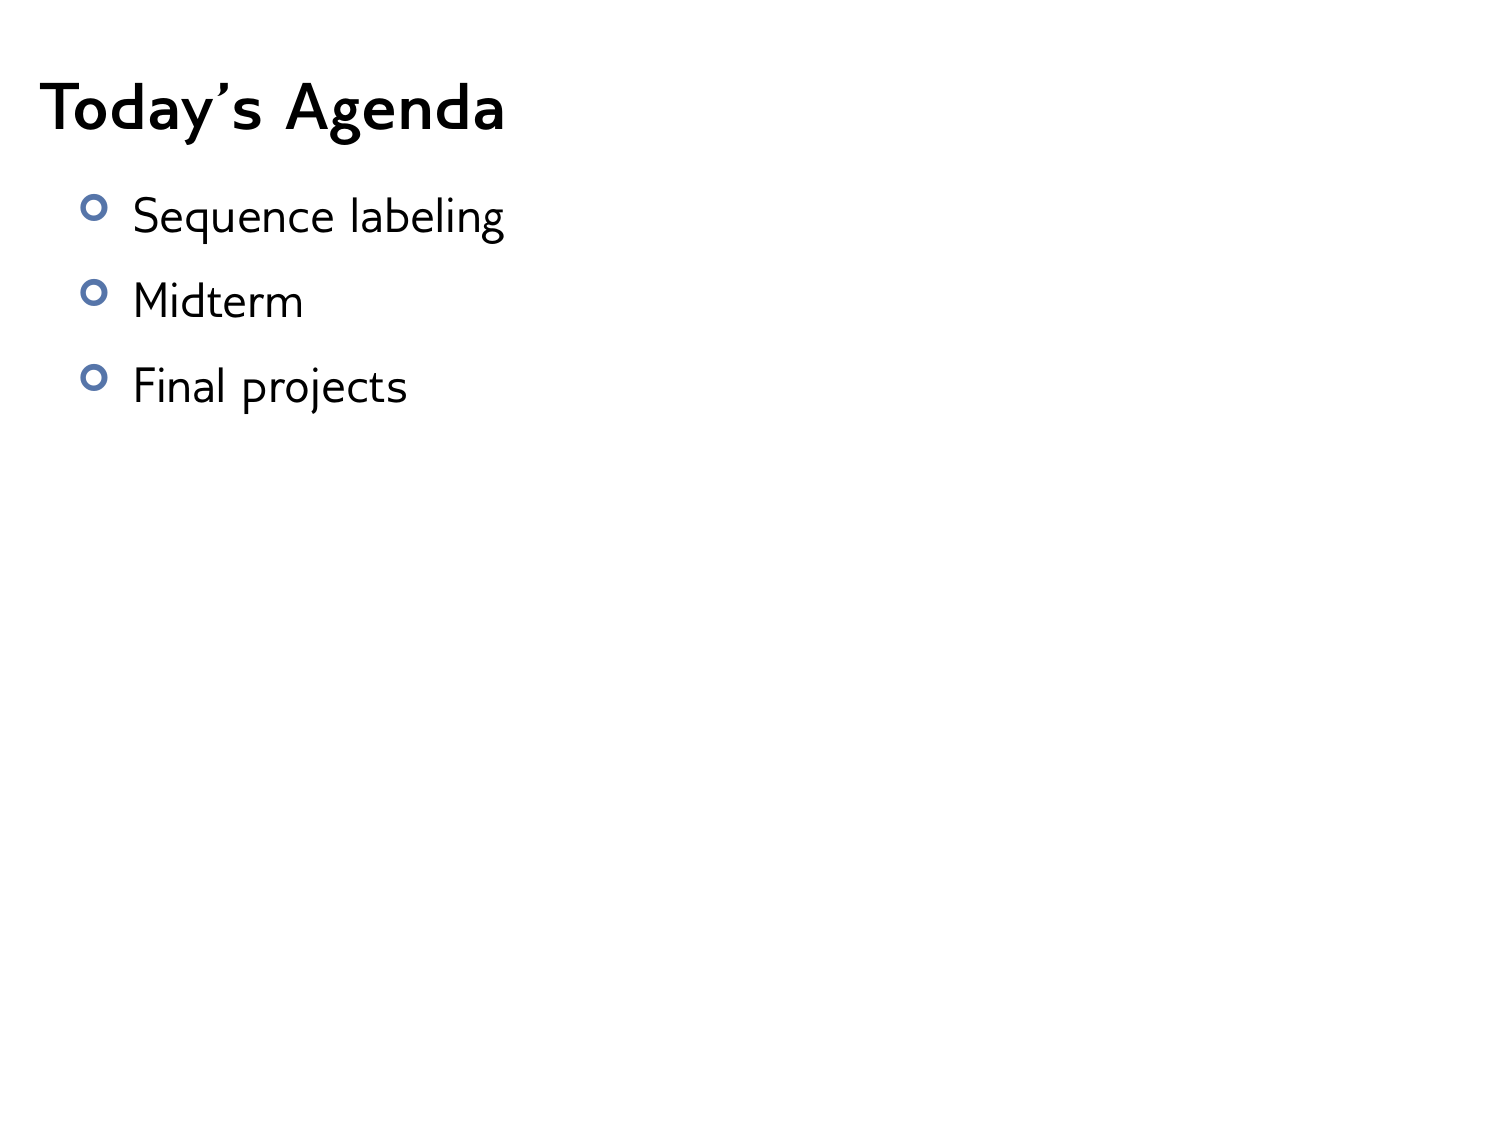

# Today’s Agenda
Sequence labeling
Midterm
Final projects